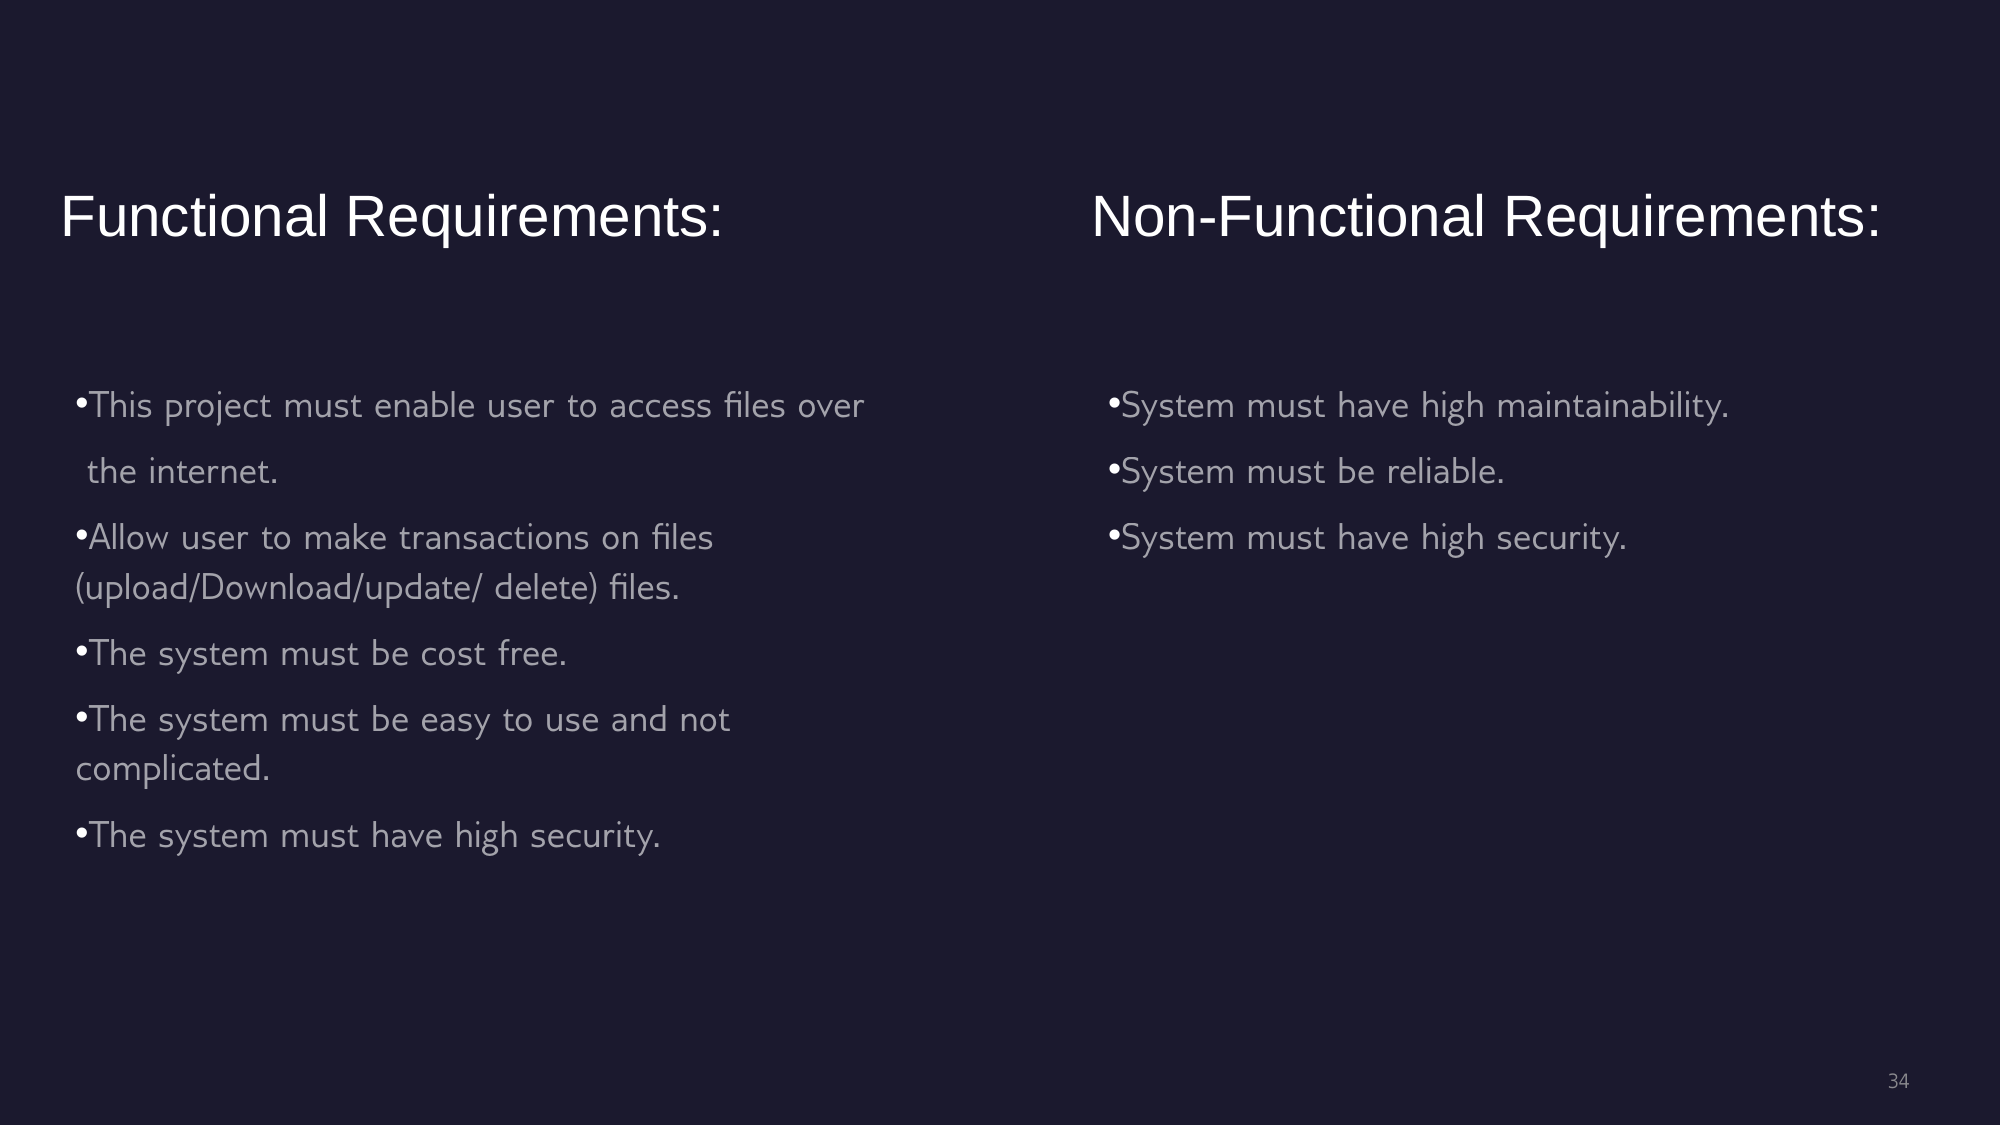

Non-Functional Requirements:
Functional Requirements:
This project must enable user to access files over
 the internet.
Allow user to make transactions on files (upload/Download/update/ delete) files.
The system must be cost free.
The system must be easy to use and not complicated.
The system must have high security.

System must have high maintainability.
System must be reliable.
System must have high security.

34